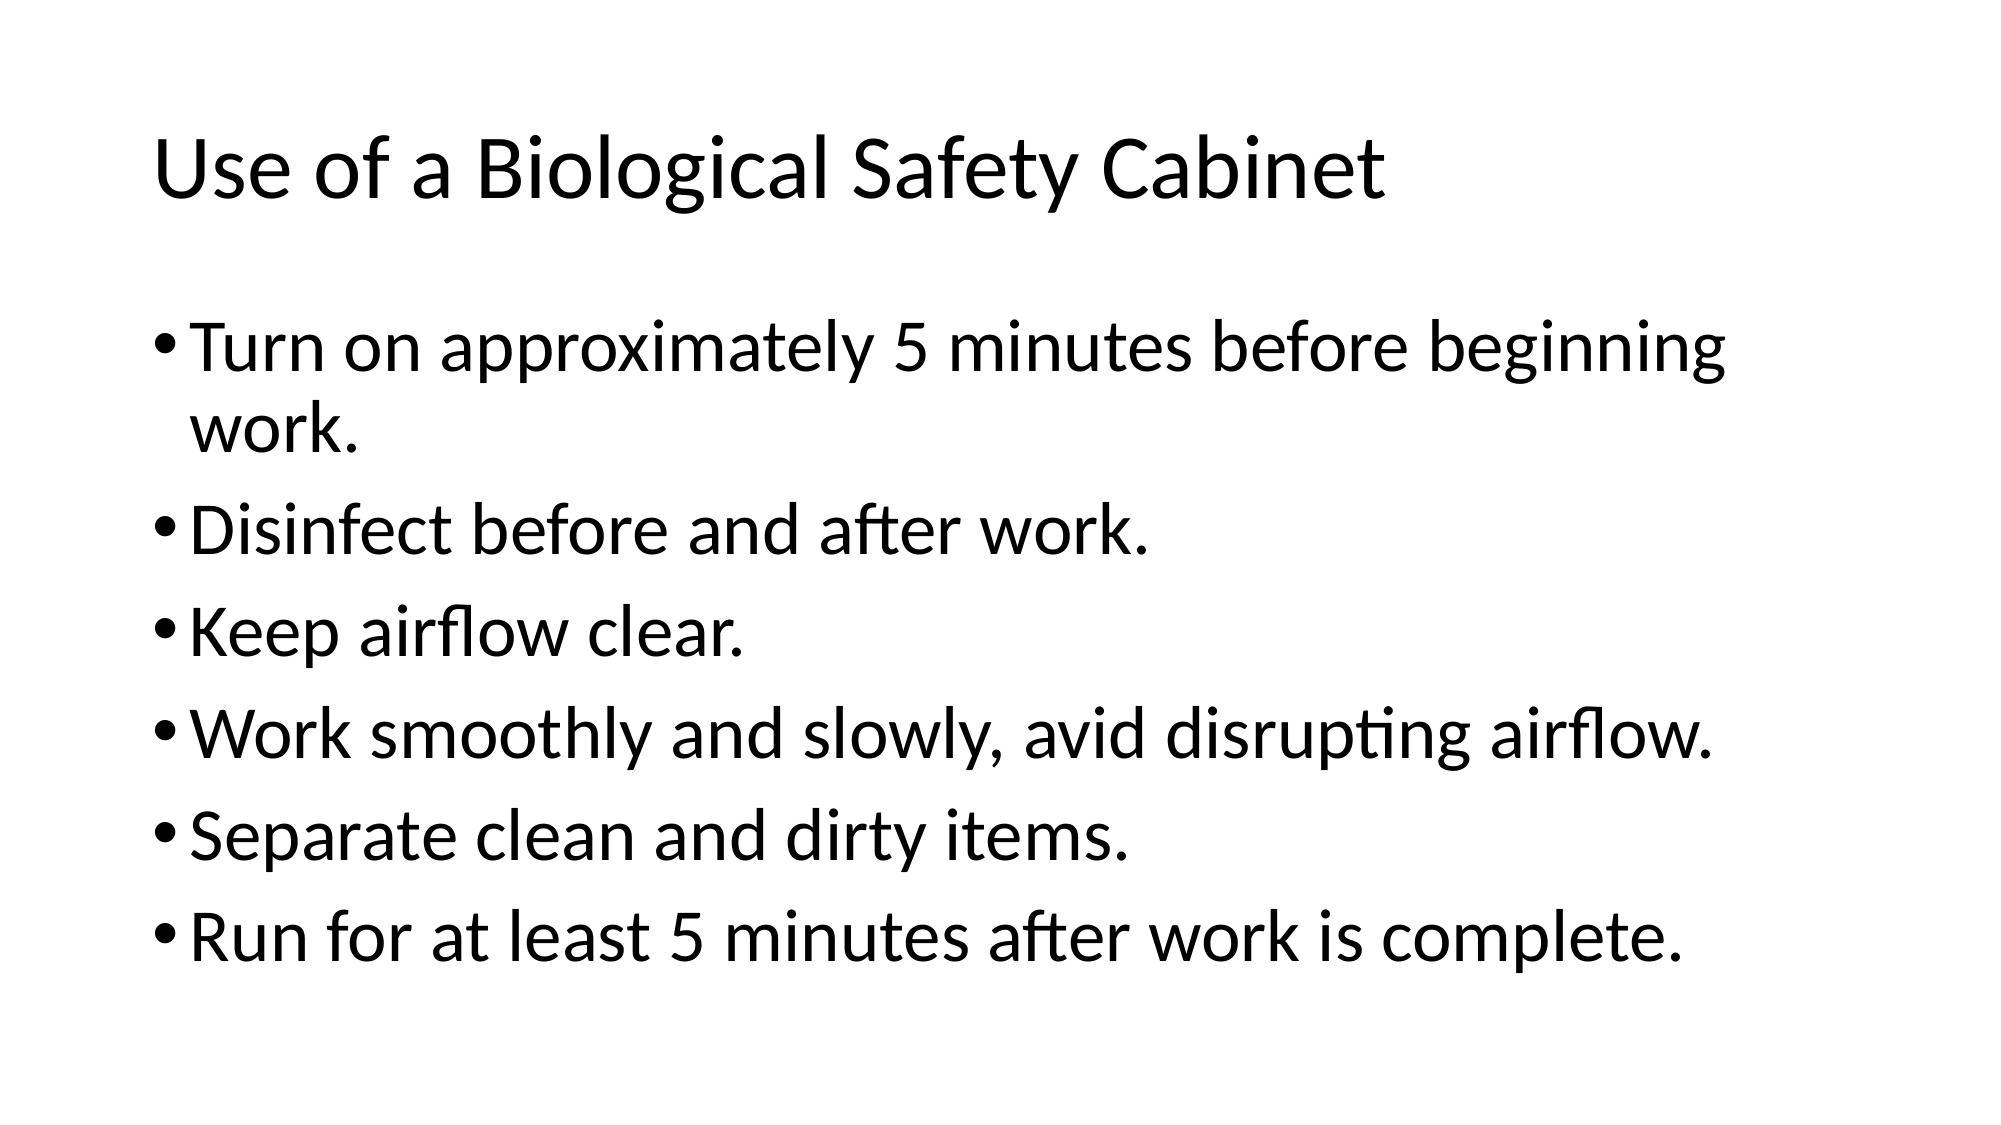

# Use of a Biological Safety Cabinet
Turn on approximately 5 minutes before beginning work.
Disinfect before and after work.
Keep airflow clear.
Work smoothly and slowly, avid disrupting airflow.
Separate clean and dirty items.
Run for at least 5 minutes after work is complete.